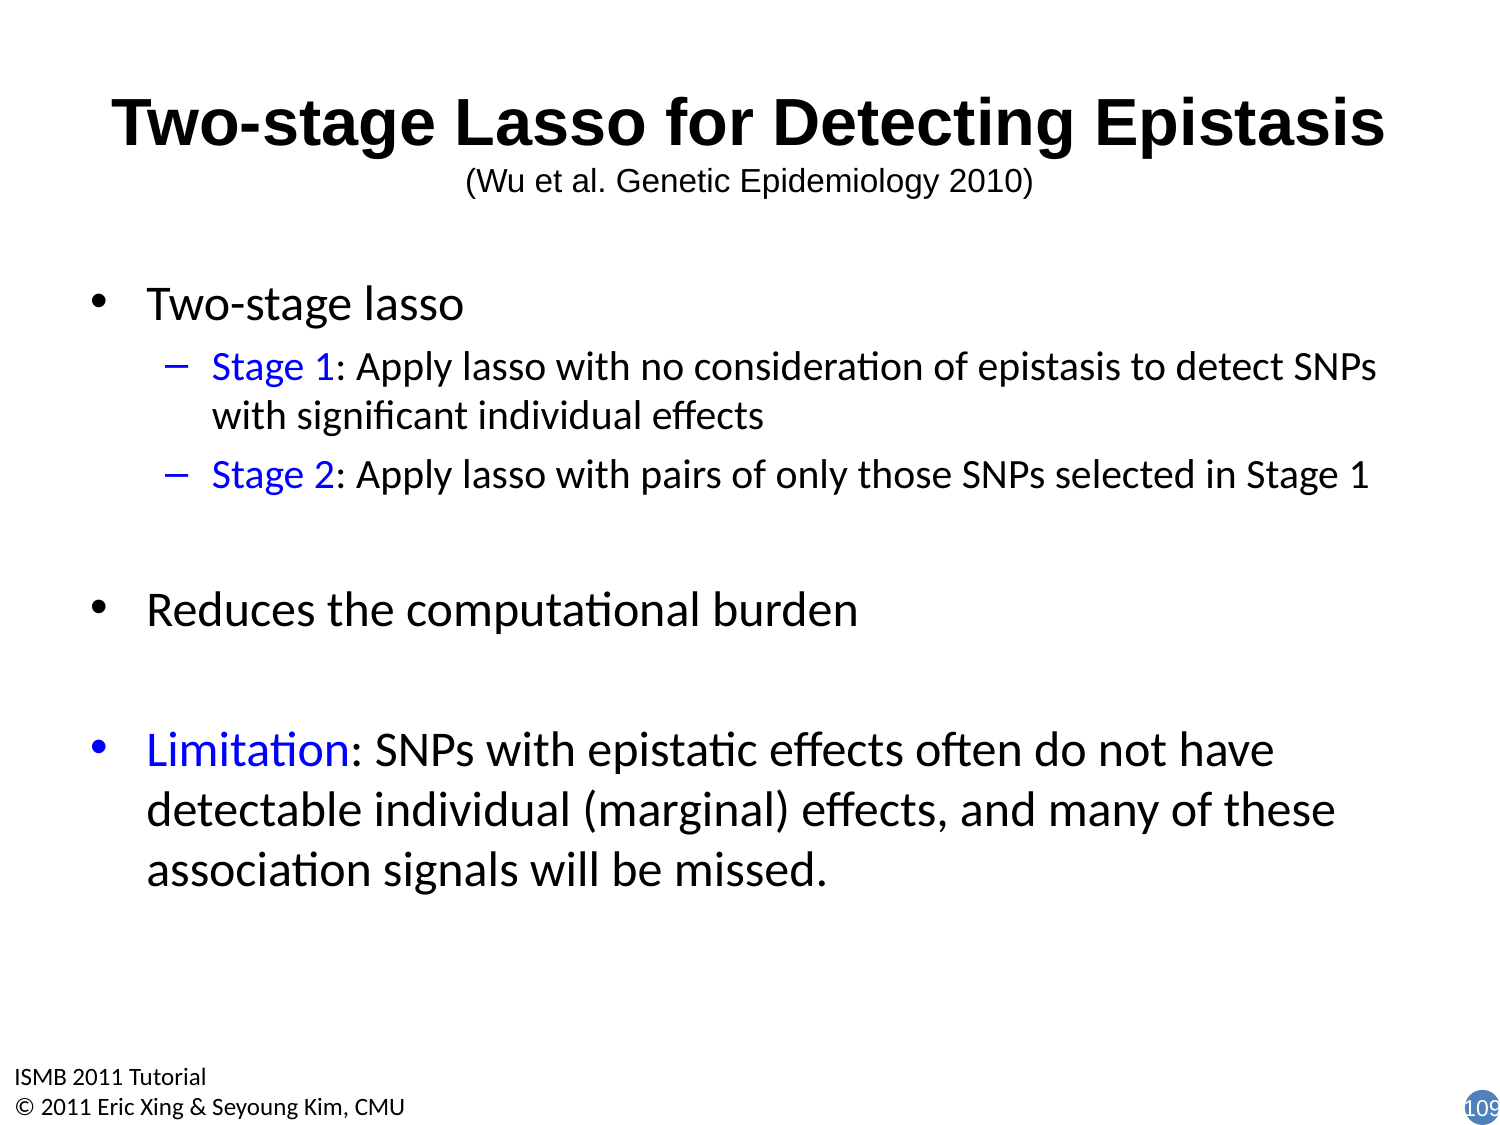

# Two-stage Lasso for Detecting Epistasis (Wu et al. Genetic Epidemiology 2010)
Two-stage lasso
Stage 1: Apply lasso with no consideration of epistasis to detect SNPs with significant individual effects
Stage 2: Apply lasso with pairs of only those SNPs selected in Stage 1

Reduces the computational burden

Limitation: SNPs with epistatic effects often do not have detectable individual (marginal) effects, and many of these association signals will be missed.